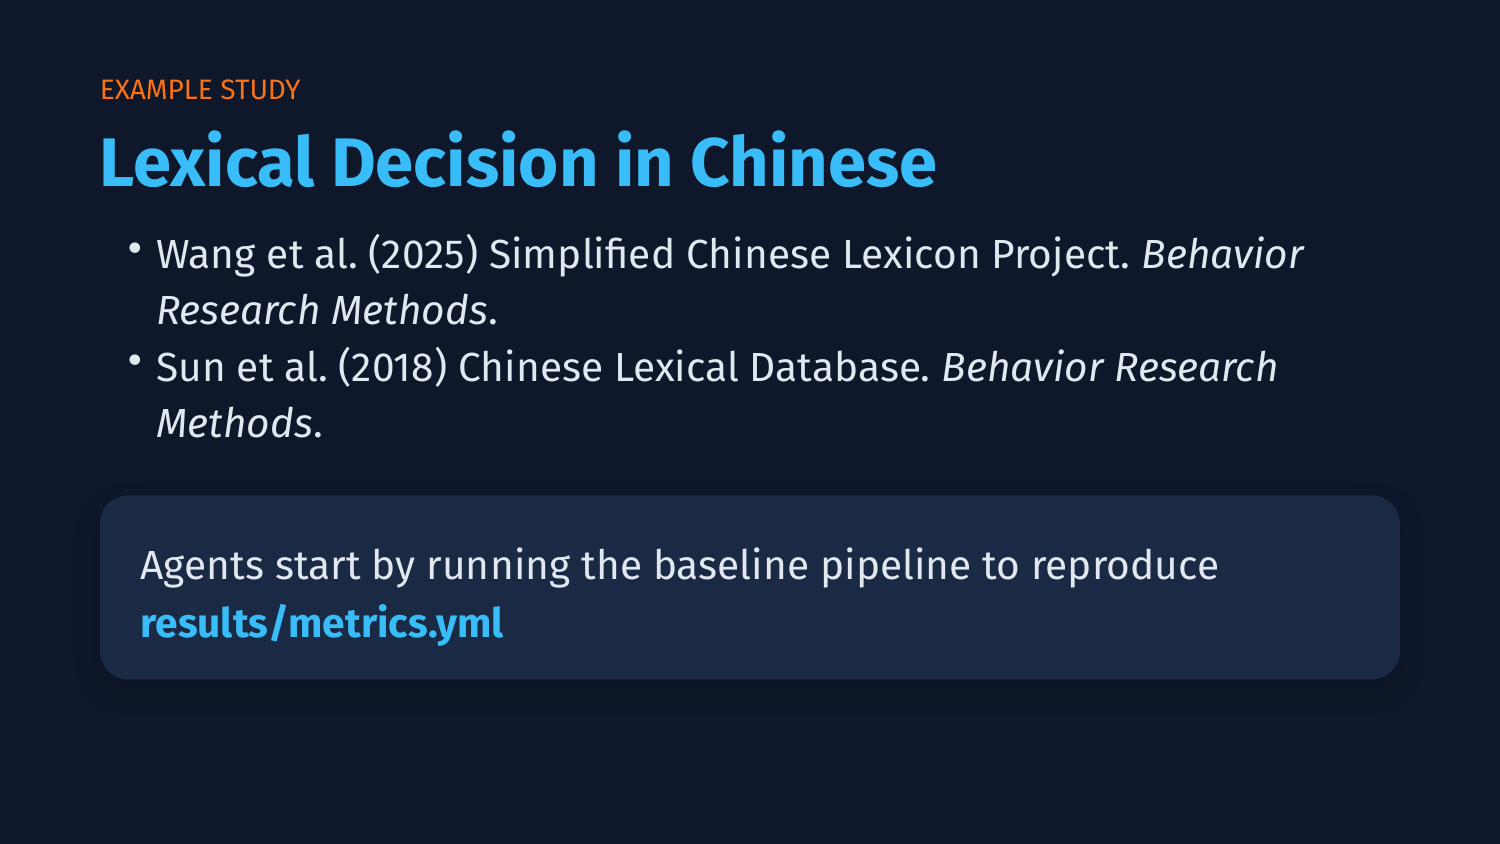

EXAMPLE STUDY
Lexical Decision in Chinese
Wang et al. (2025) Simplified Chinese Lexicon Project. Behavior Research Methods.
Sun et al. (2018) Chinese Lexical Database. Behavior Research Methods.

Agents start by running the baseline pipeline to reproduce results/metrics.yml